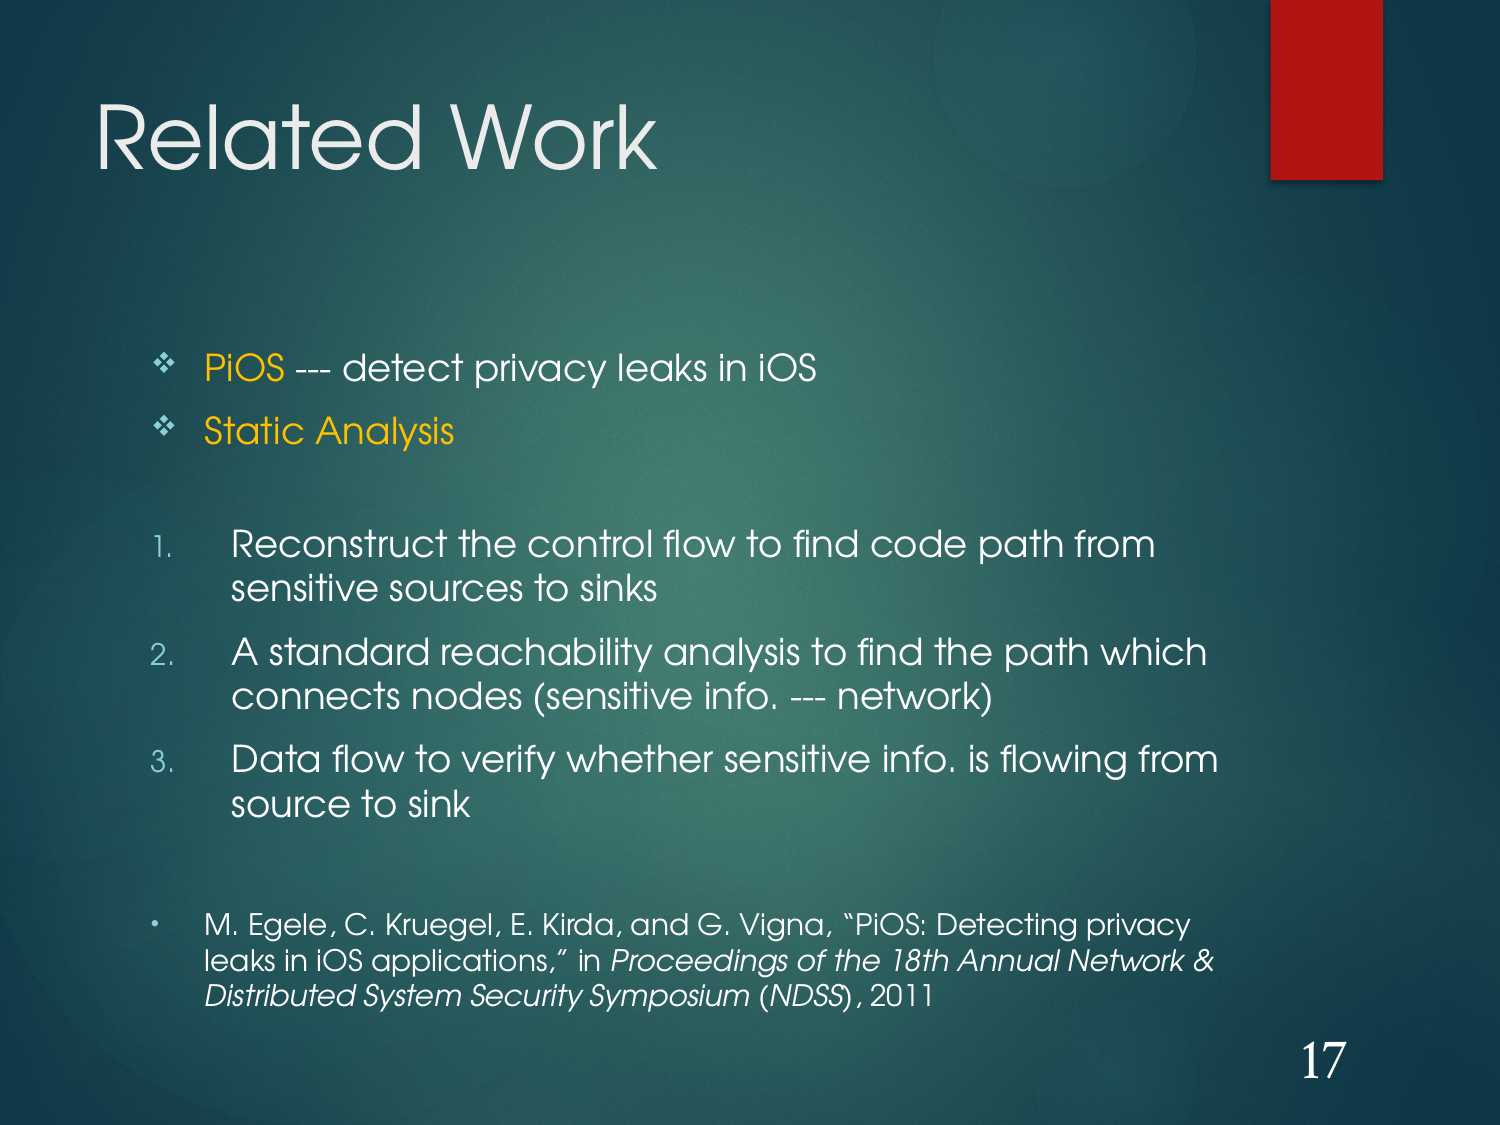

# Related Work
PiOS --- detect privacy leaks in iOS
Static Analysis

Reconstruct the control flow to find code path from sensitive sources to sinks
A standard reachability analysis to find the path which connects nodes (sensitive info. --- network)
Data flow to verify whether sensitive info. is flowing from source to sink

M. Egele, C. Kruegel, E. Kirda, and G. Vigna, “PiOS: Detecting privacy leaks in iOS applications,” in Proceedings of the 18th Annual Network & Distributed System Security Symposium (NDSS), 2011

17